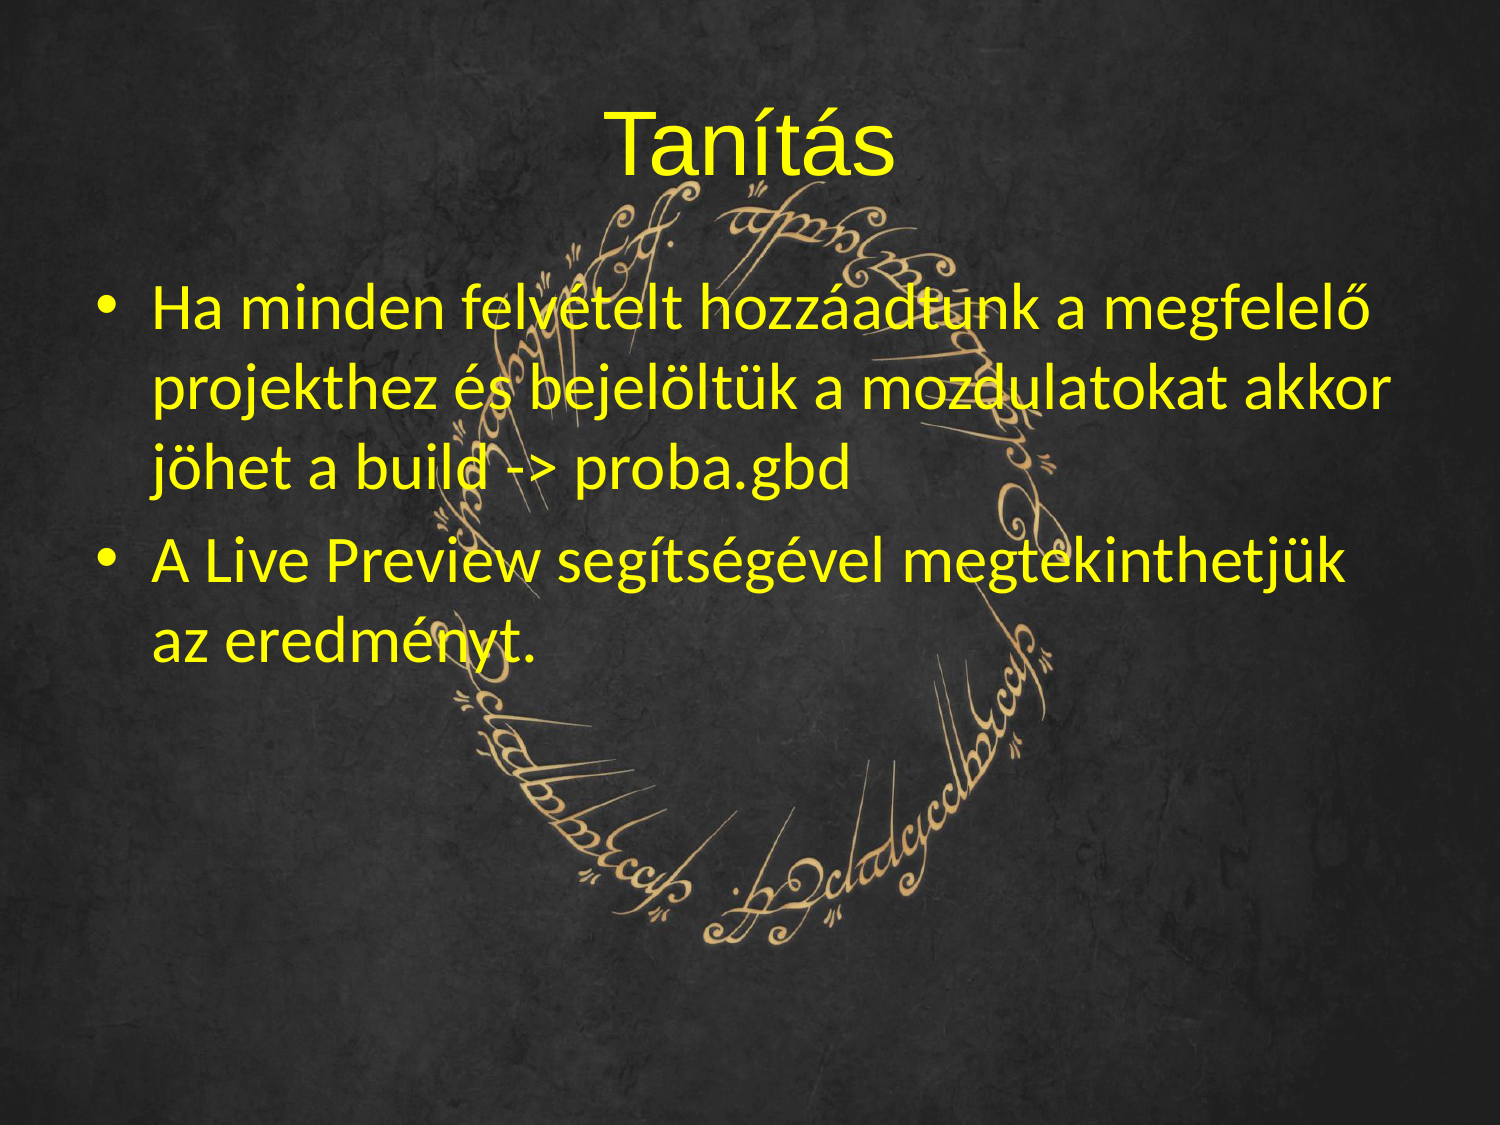

# Tanítás
Ha minden felvételt hozzáadtunk a megfelelő projekthez és bejelöltük a mozdulatokat akkor jöhet a build -> proba.gbd
A Live Preview segítségével megtekinthetjük az eredményt.